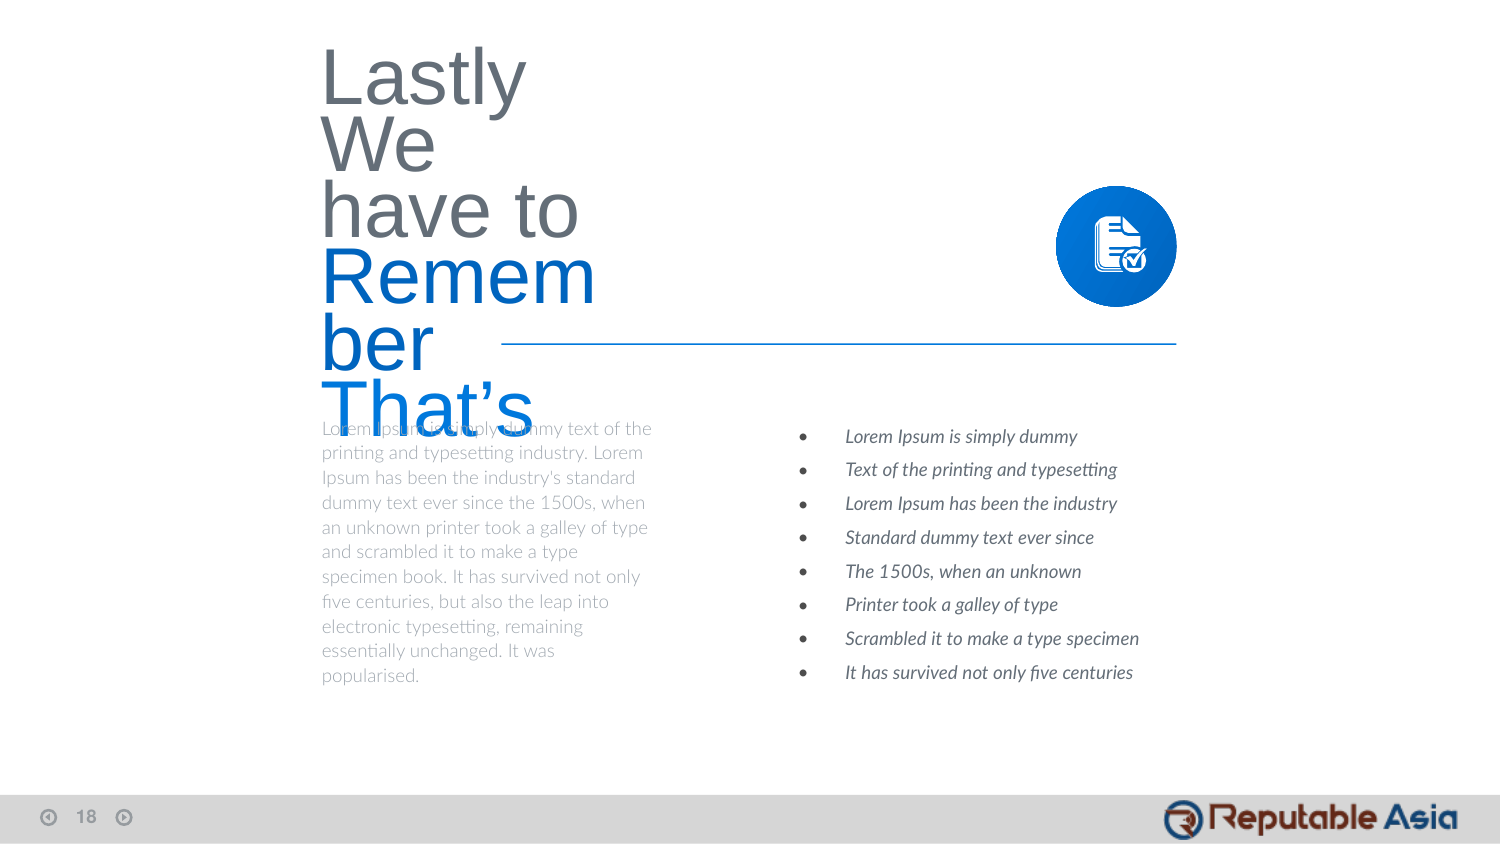

Lastly We have to Remember That’s

   Lorem Ipsum is simply dummy
   Text of the printing and typesetting
   Lorem Ipsum has been the industry
   Standard dummy text ever since
   The 1500s, when an unknown
   Printer took a galley of type
   Scrambled it to make a type specimen
   It has survived not only five centuries
Lorem Ipsum is simply dummy text of the printing and typesetting industry. Lorem Ipsum has been the industry's standard dummy text ever since the 1500s, when an unknown printer took a galley of type and scrambled it to make a type specimen book. It has survived not only five centuries, but also the leap into electronic typesetting, remaining essentially unchanged. It was popularised.
18